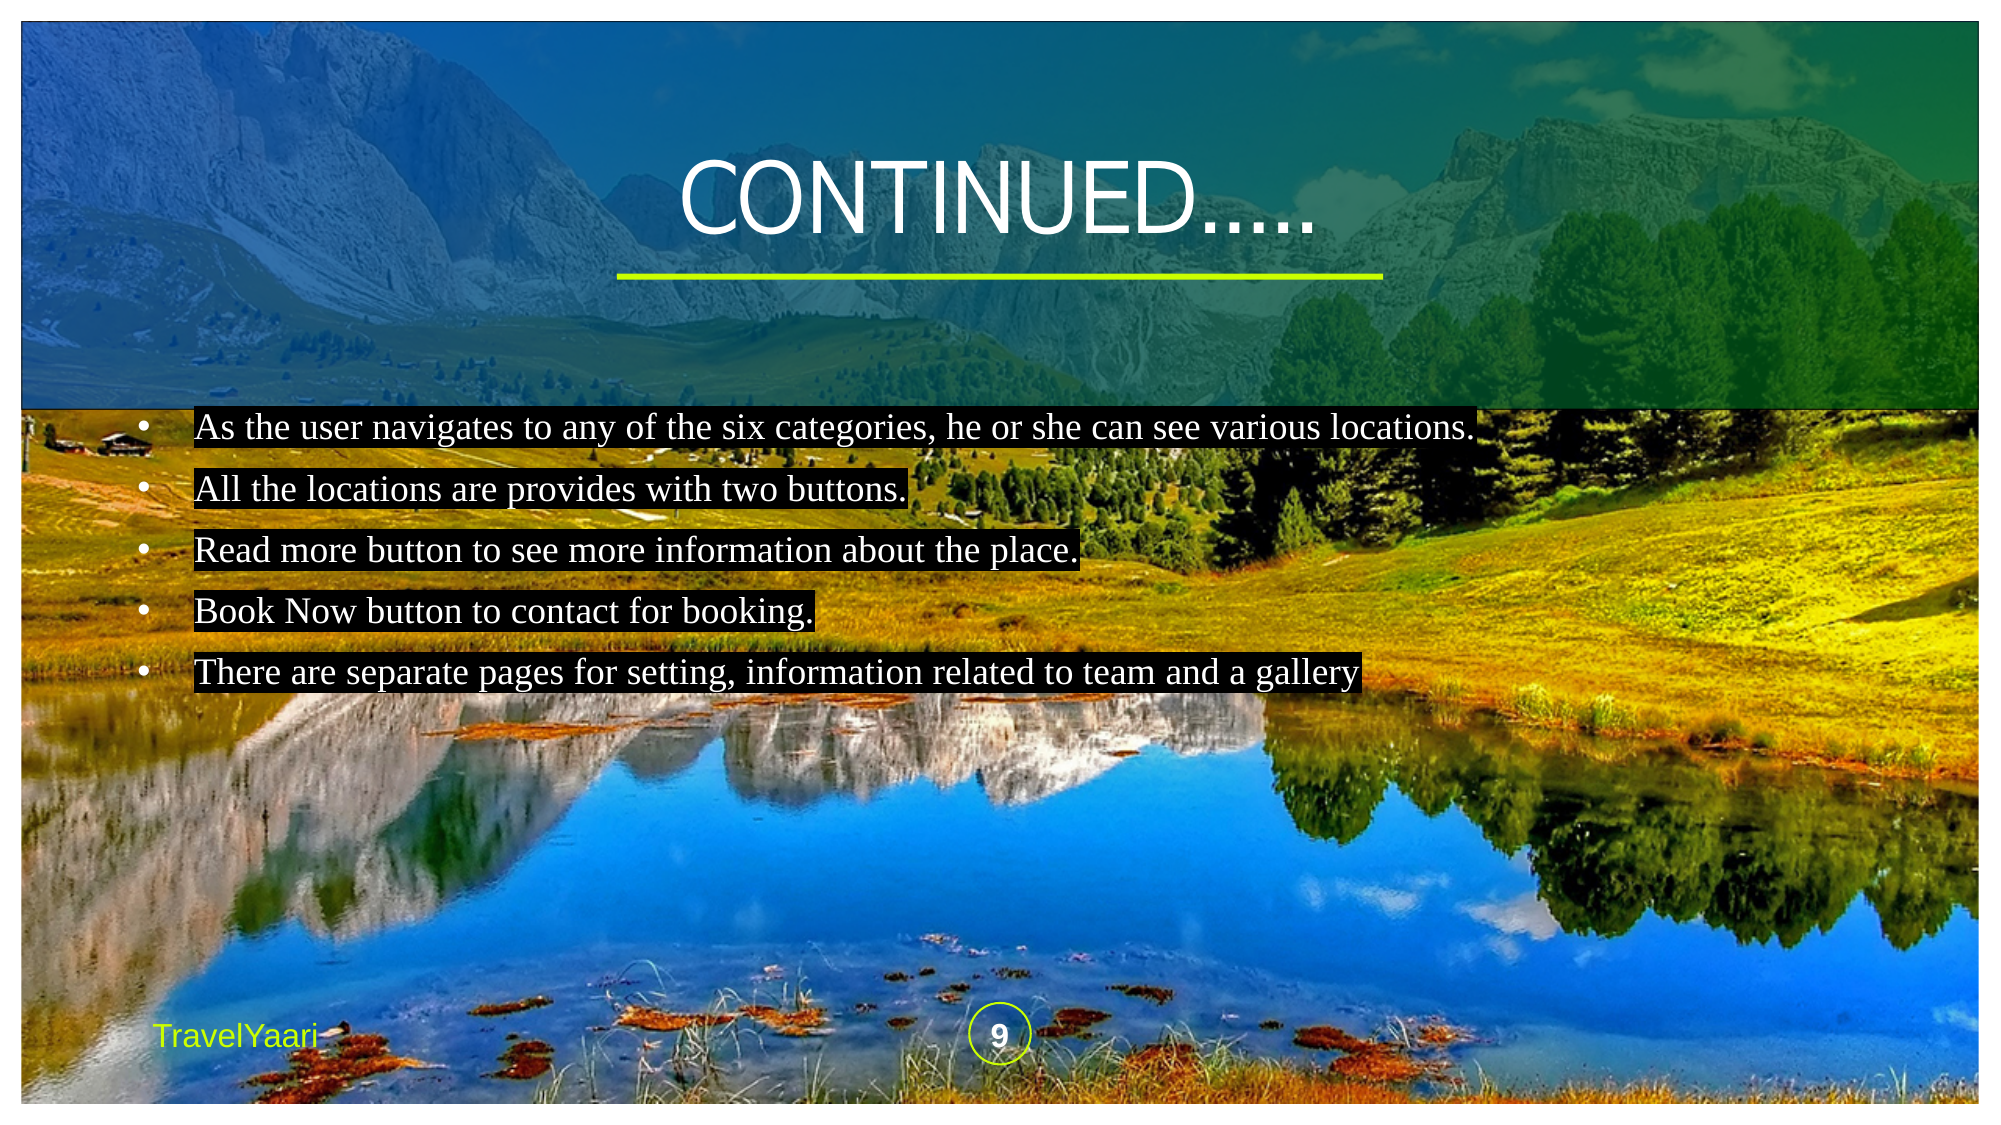

# CONTINUED…..
As the user navigates to any of the six categories, he or she can see various locations.
All the locations are provides with two buttons.
Read more button to see more information about the place.
Book Now button to contact for booking.
There are separate pages for setting, information related to team and a gallery

TravelYaari
9